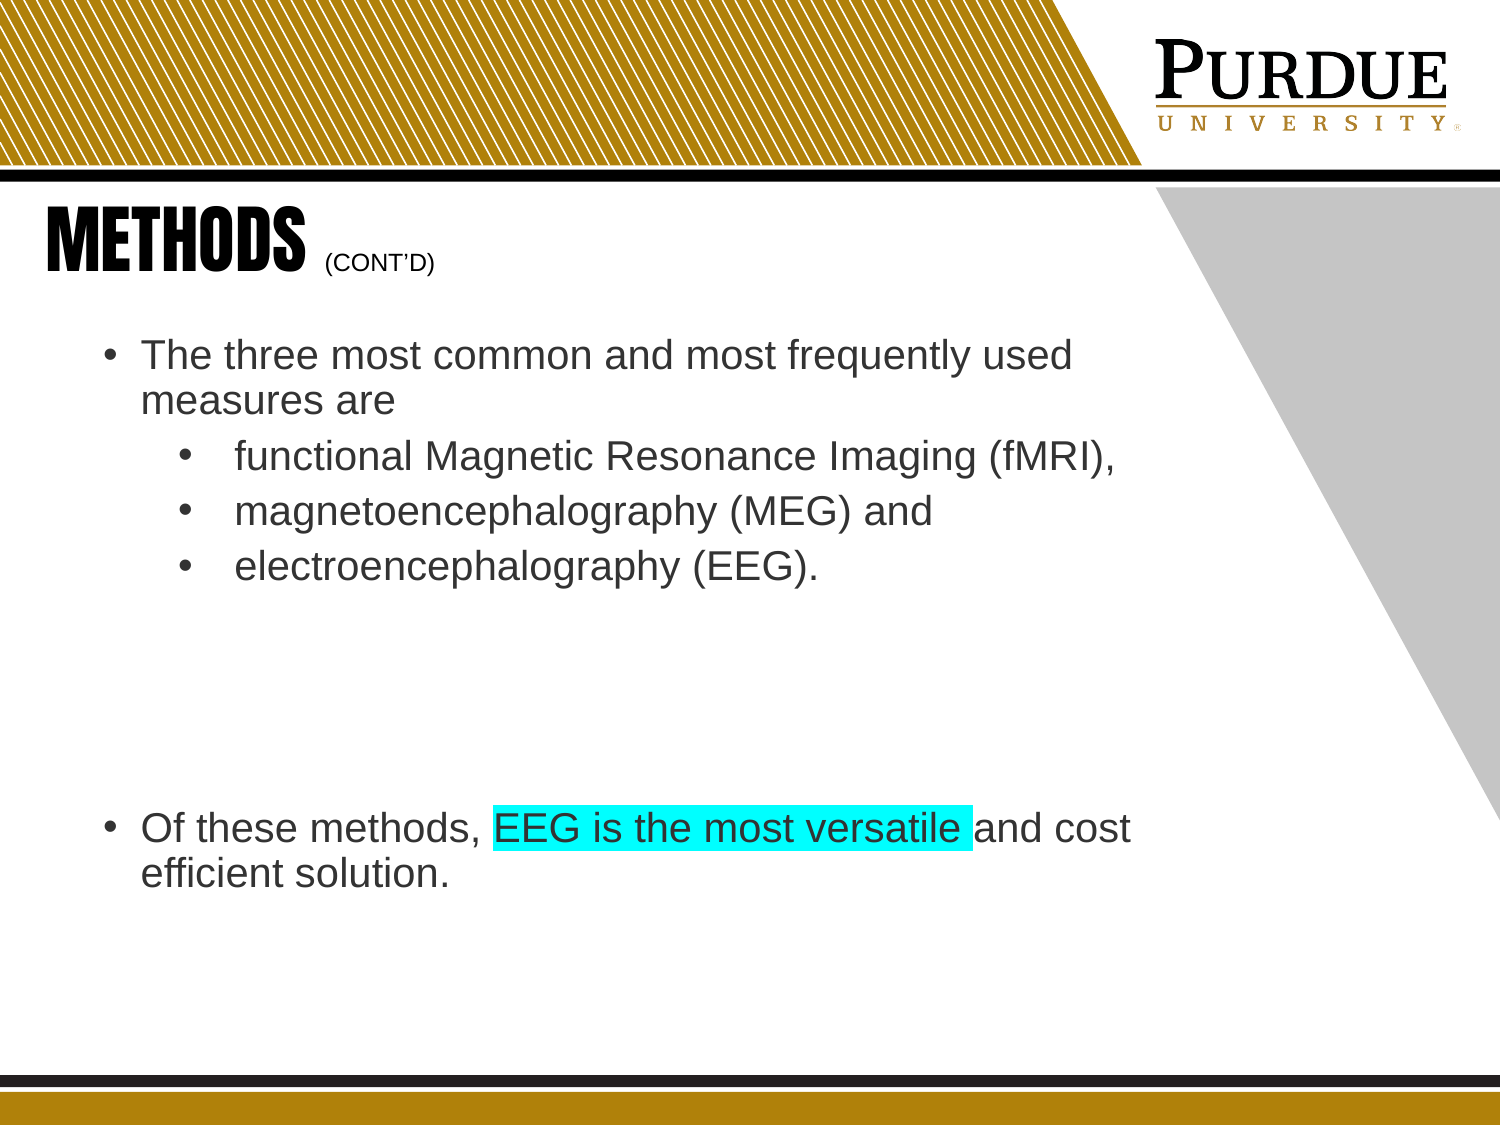

# Methods (cont’d)
The three most common and most frequently used measures are
functional Magnetic Resonance Imaging (fMRI),
magnetoencephalography (MEG) and
electroencephalography (EEG).

Of these methods, EEG is the most versatile and cost efficient solution.